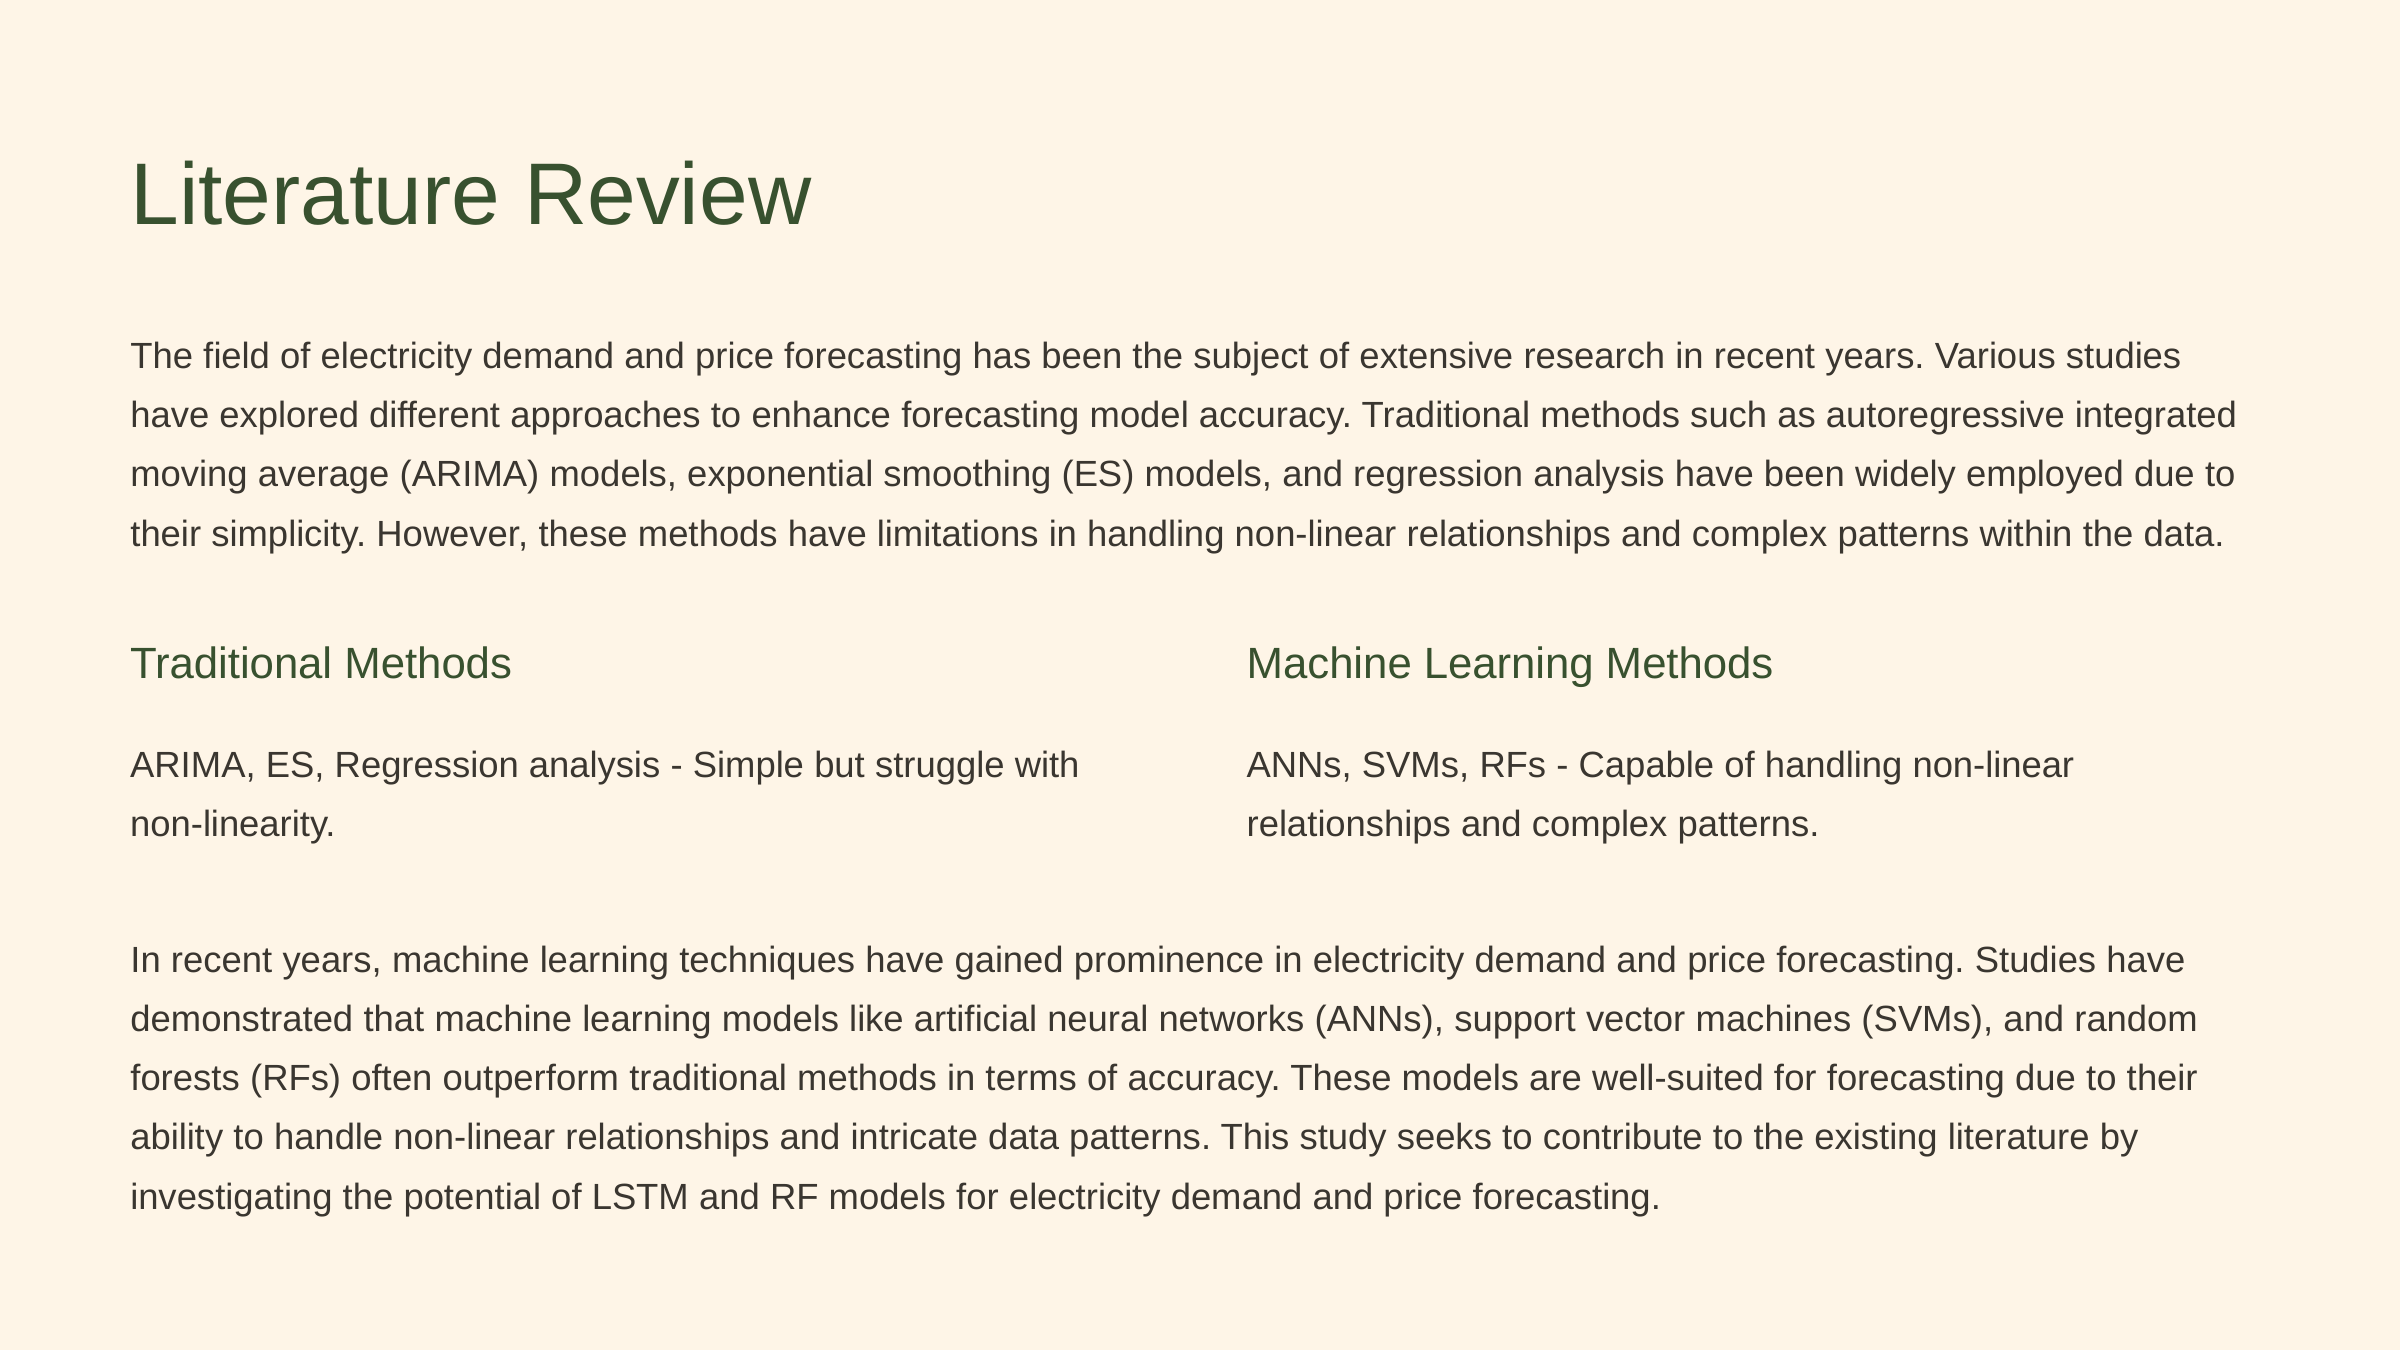

Literature Review
The field of electricity demand and price forecasting has been the subject of extensive research in recent years. Various studies have explored different approaches to enhance forecasting model accuracy. Traditional methods such as autoregressive integrated moving average (ARIMA) models, exponential smoothing (ES) models, and regression analysis have been widely employed due to their simplicity. However, these methods have limitations in handling non-linear relationships and complex patterns within the data.
Traditional Methods
Machine Learning Methods
ARIMA, ES, Regression analysis - Simple but struggle with non-linearity.
ANNs, SVMs, RFs - Capable of handling non-linear relationships and complex patterns.
In recent years, machine learning techniques have gained prominence in electricity demand and price forecasting. Studies have demonstrated that machine learning models like artificial neural networks (ANNs), support vector machines (SVMs), and random forests (RFs) often outperform traditional methods in terms of accuracy. These models are well-suited for forecasting due to their ability to handle non-linear relationships and intricate data patterns. This study seeks to contribute to the existing literature by investigating the potential of LSTM and RF models for electricity demand and price forecasting.